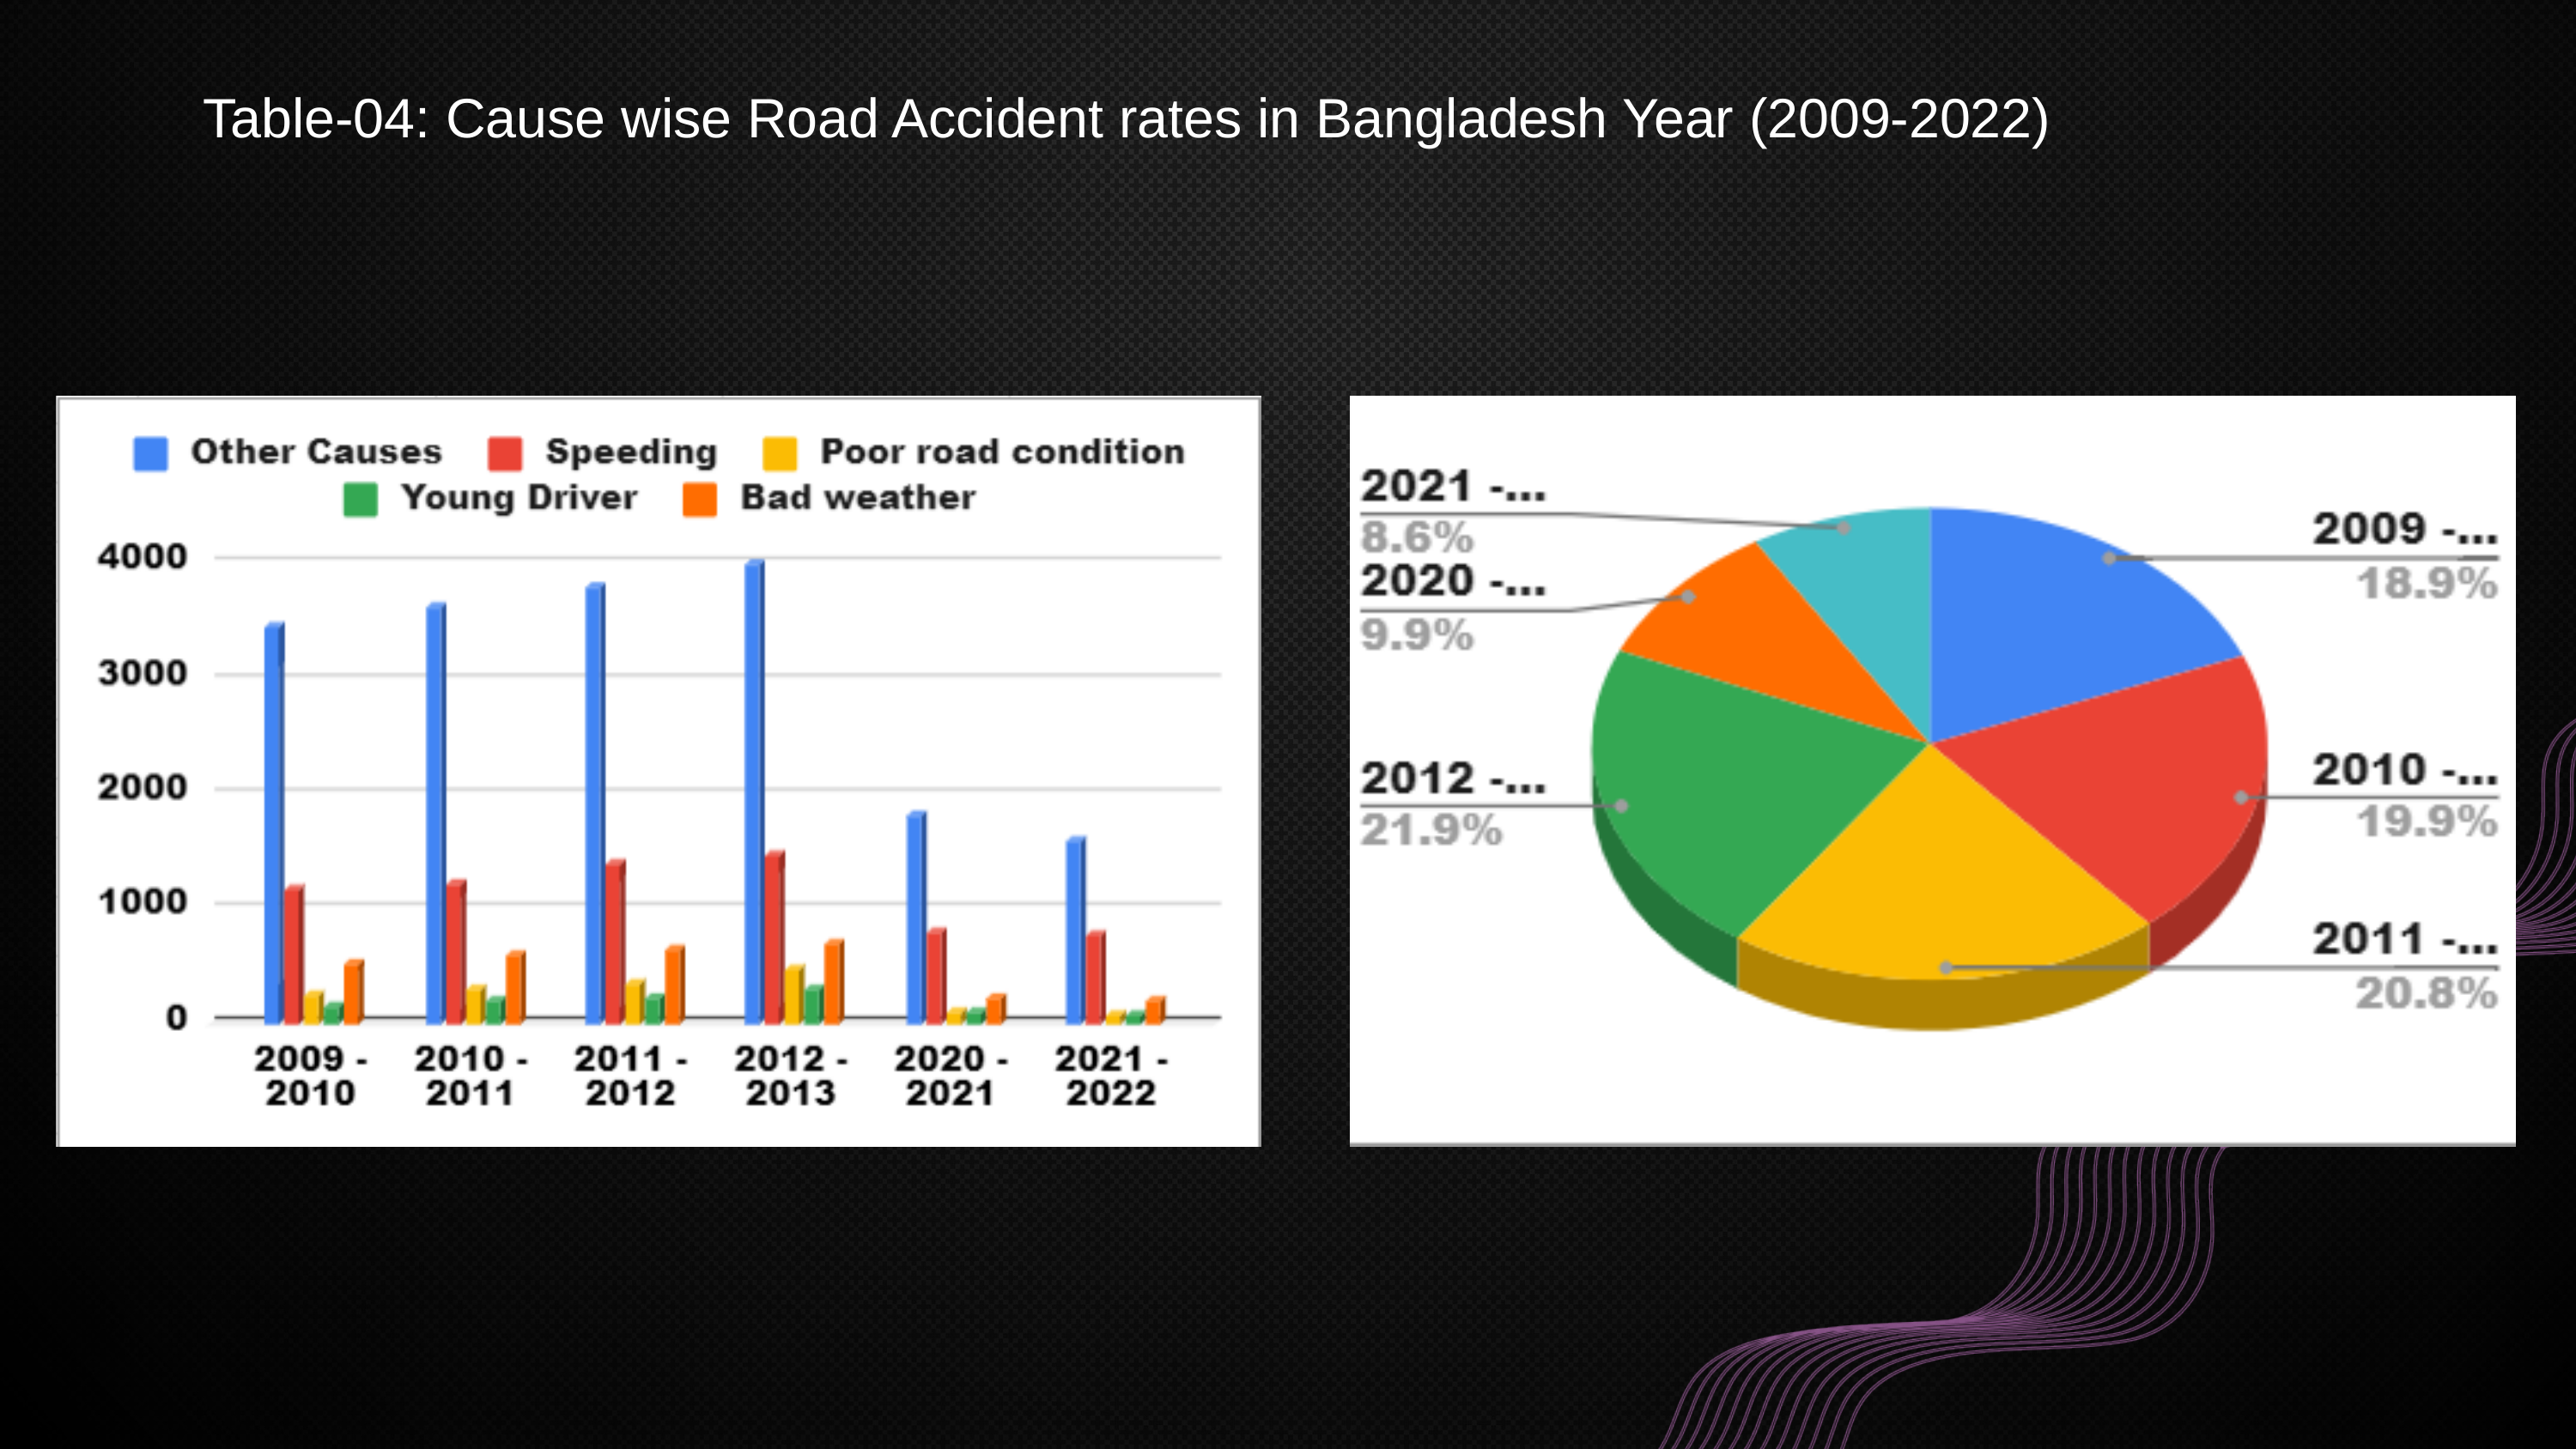

Table-04: Cause wise Road Accident rates in Bangladesh Year (2009-2022)